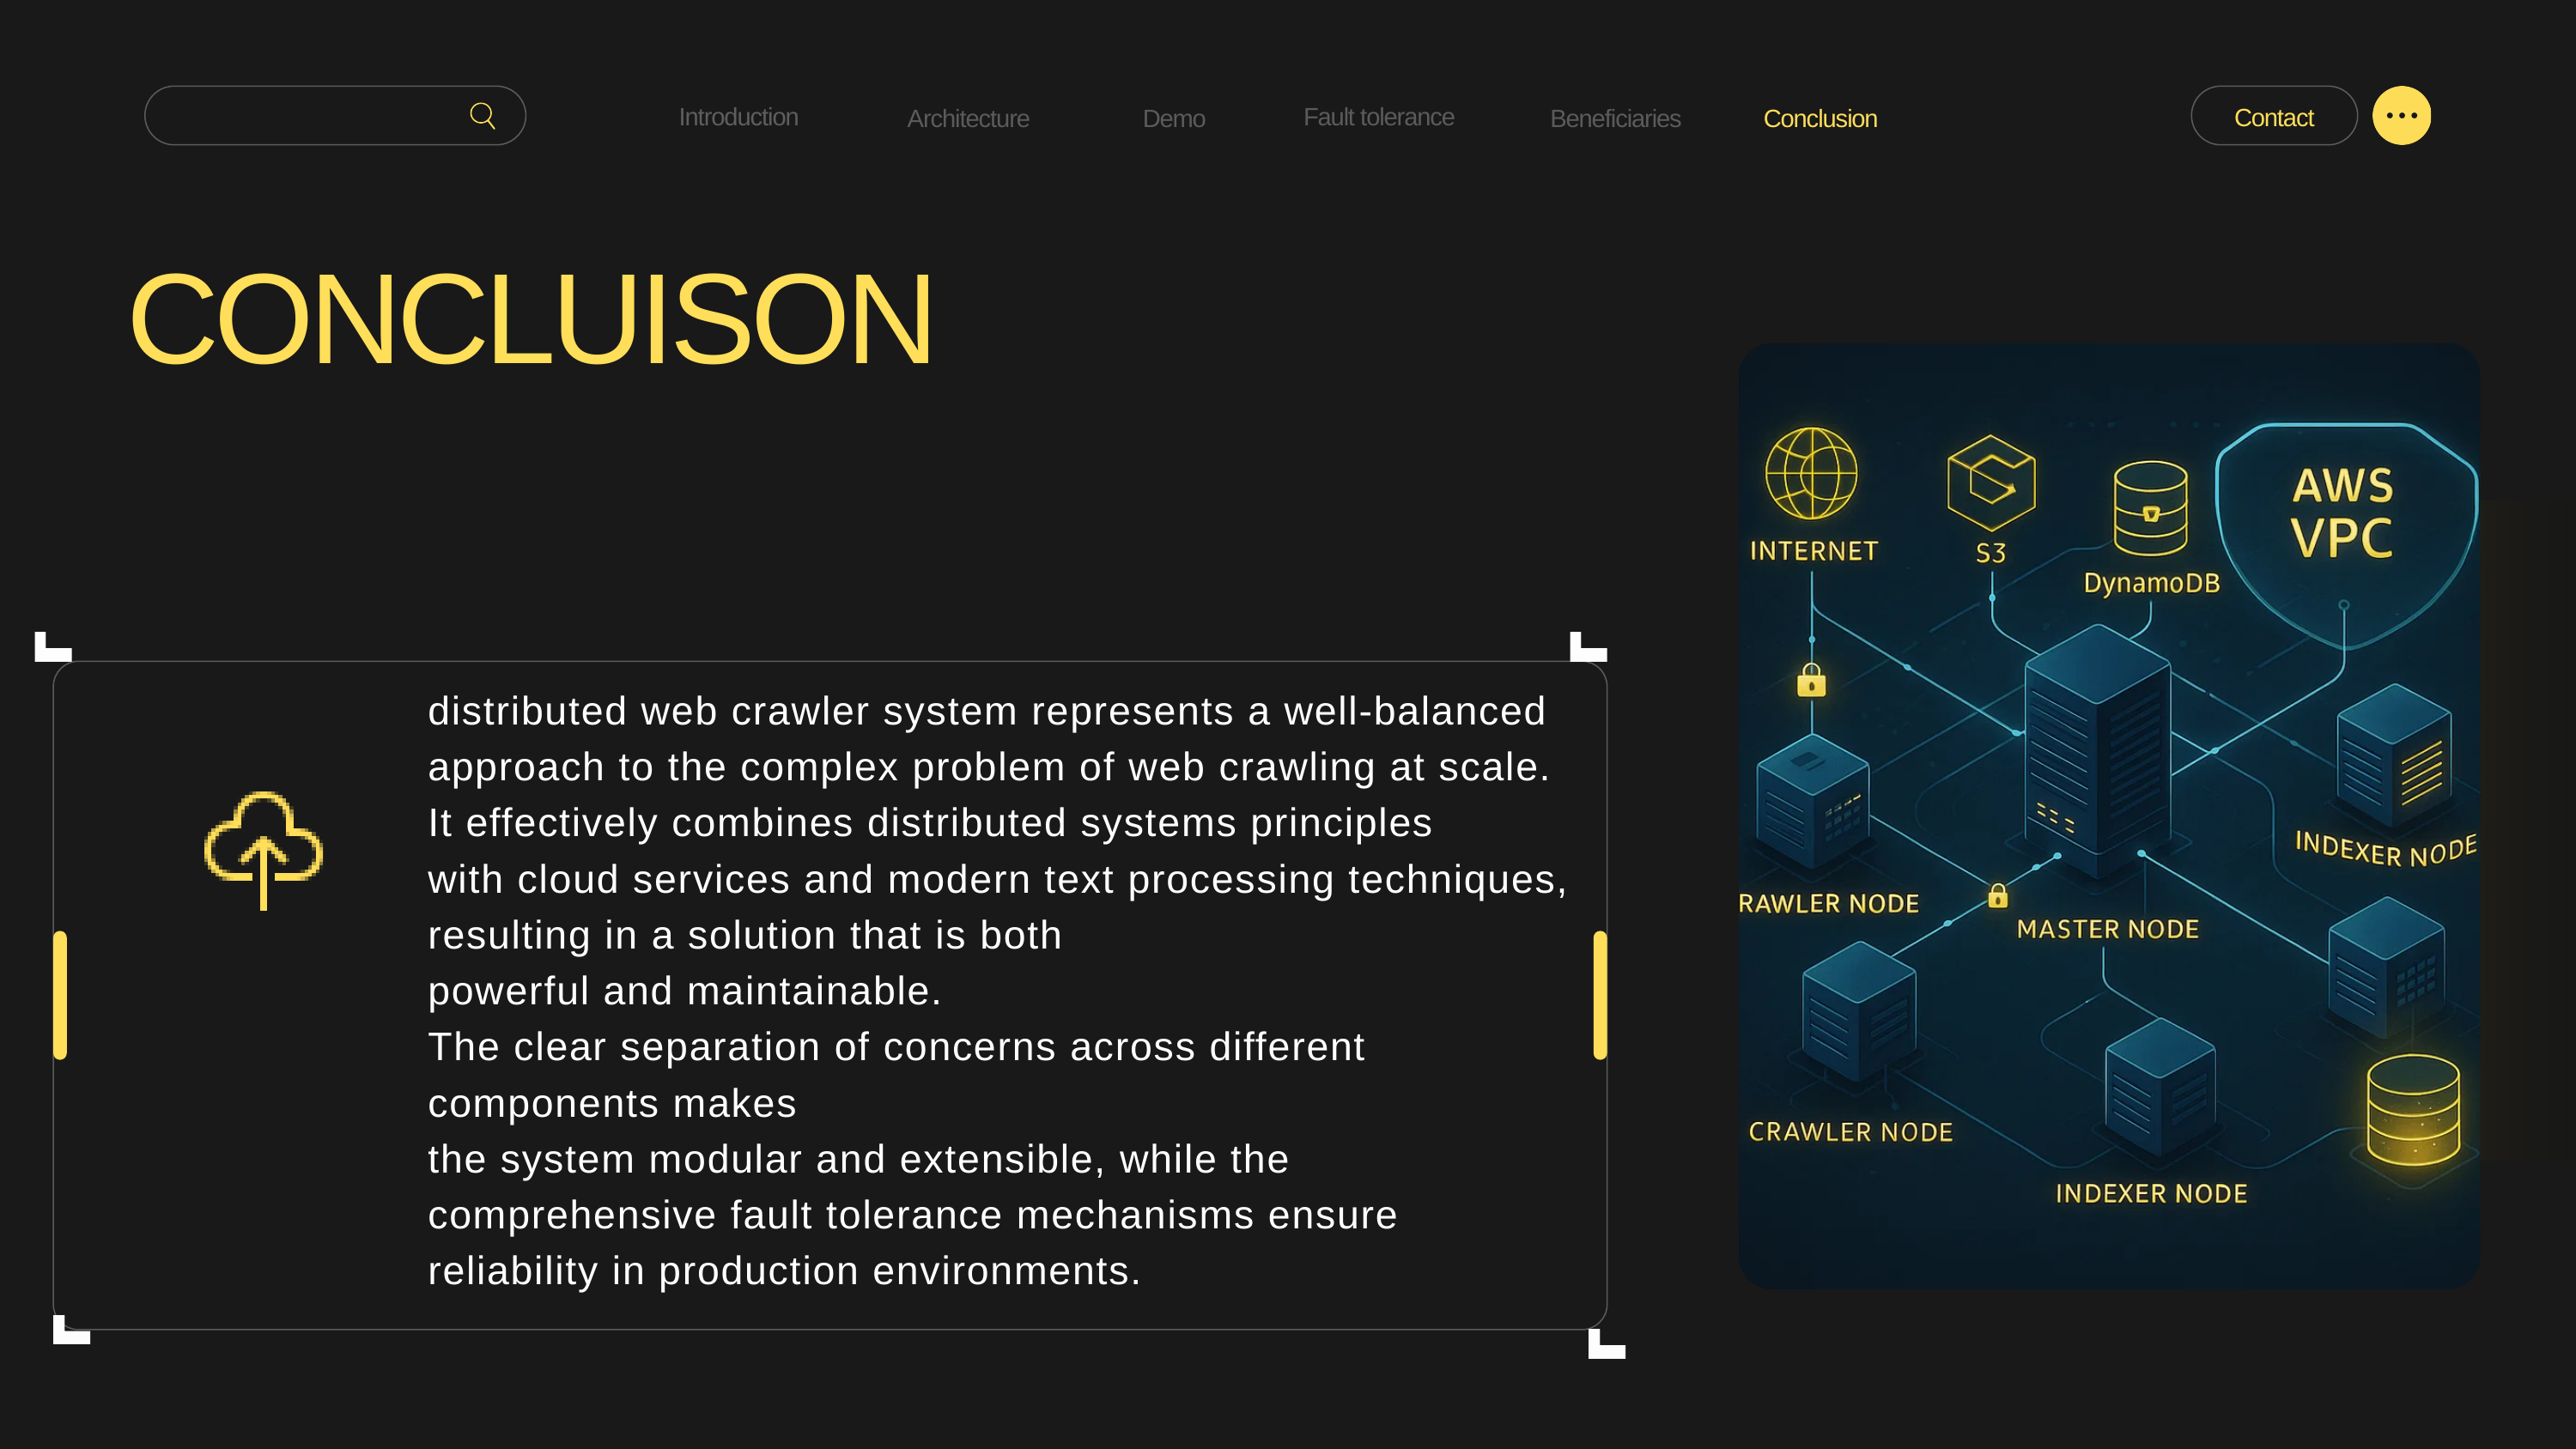

Introduction
Fault tolerance
Contact
Architecture
Demo
Beneficiaries
Conclusion

CONCLUISON

distributed web crawler system represents a well-balanced approach to the complex problem of web crawling at scale.
It effectively combines distributed systems principles
with cloud services and modern text processing techniques, resulting in a solution that is both
powerful and maintainable.
The clear separation of concerns across different components makes
the system modular and extensible, while the comprehensive fault tolerance mechanisms ensure
reliability in production environments.